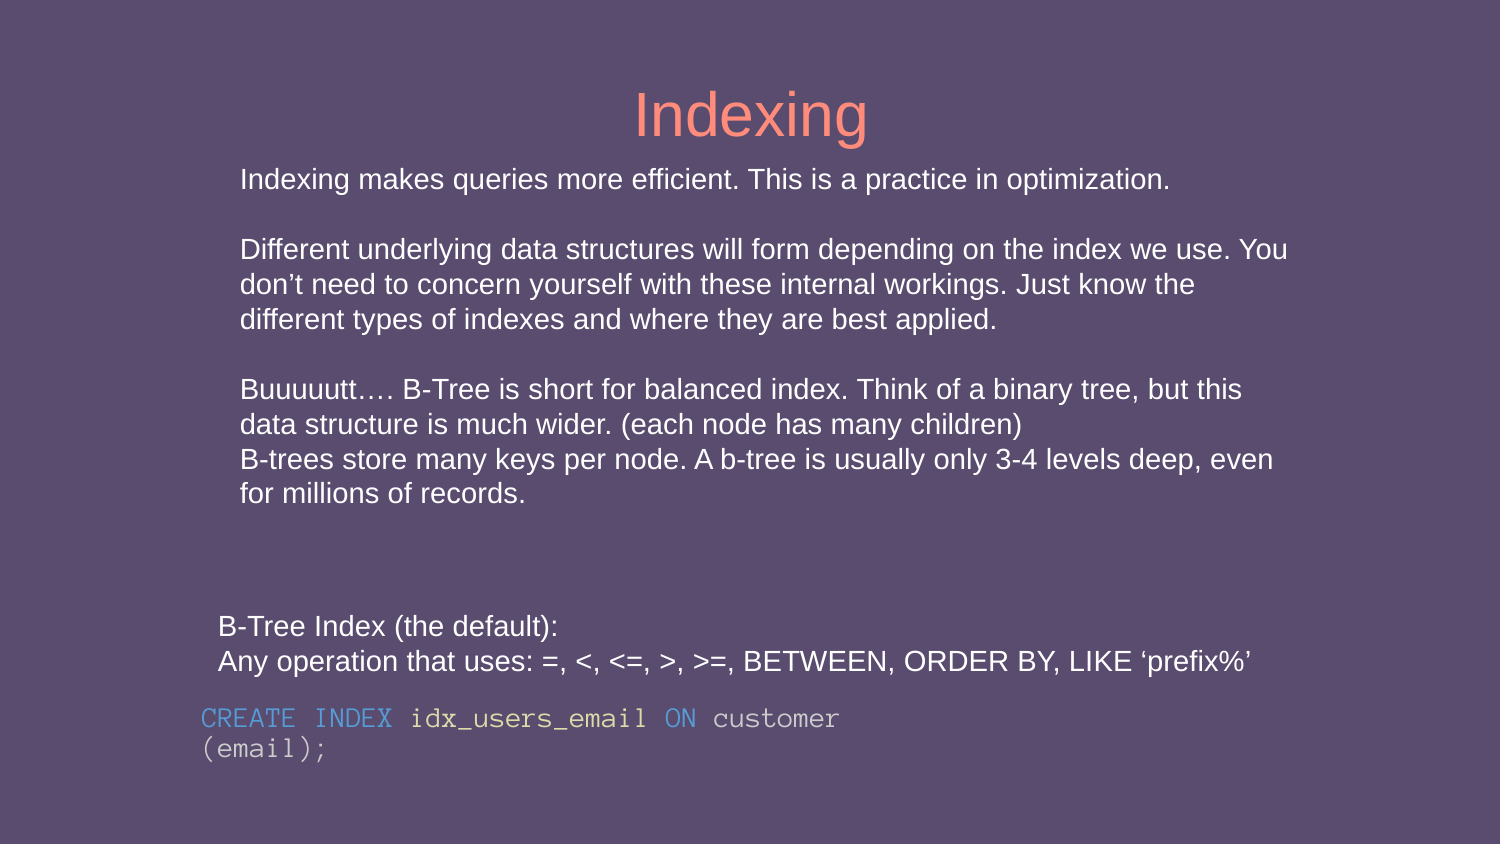

# Indexing
Indexing makes queries more efficient. This is a practice in optimization.

Different underlying data structures will form depending on the index we use. You don’t need to concern yourself with these internal workings. Just know the different types of indexes and where they are best applied.

Buuuuutt…. B-Tree is short for balanced index. Think of a binary tree, but this data structure is much wider. (each node has many children)
B-trees store many keys per node. A b-tree is usually only 3-4 levels deep, even for millions of records.
B-Tree Index (the default):
Any operation that uses: =, <, <=, >, >=, BETWEEN, ORDER BY, LIKE ‘prefix%’
CREATE INDEX idx_users_email ON customer (email);